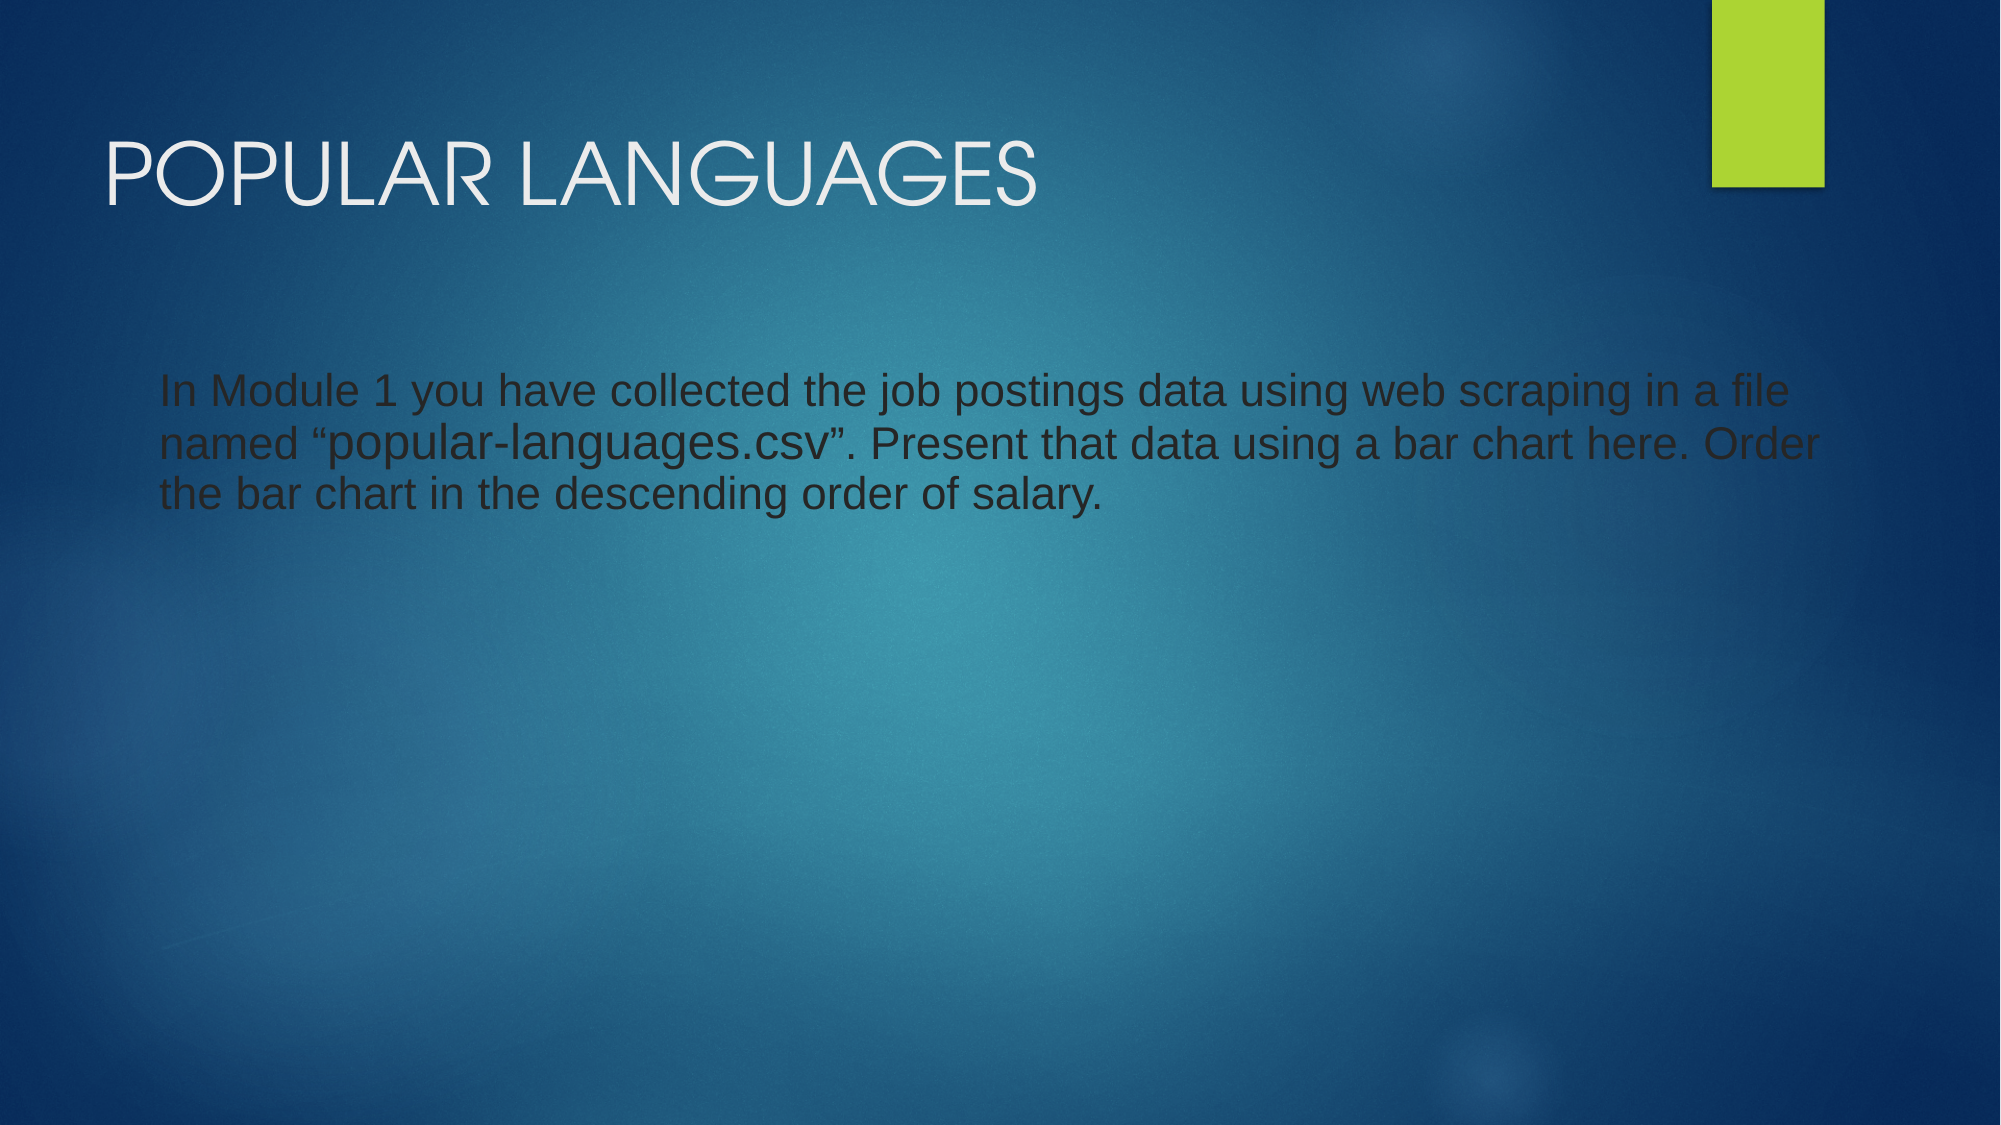

# POPULAR LANGUAGES
In Module 1 you have collected the job postings data using web scraping in a file named “popular-languages.csv”. Present that data using a bar chart here. Order the bar chart in the descending order of salary.